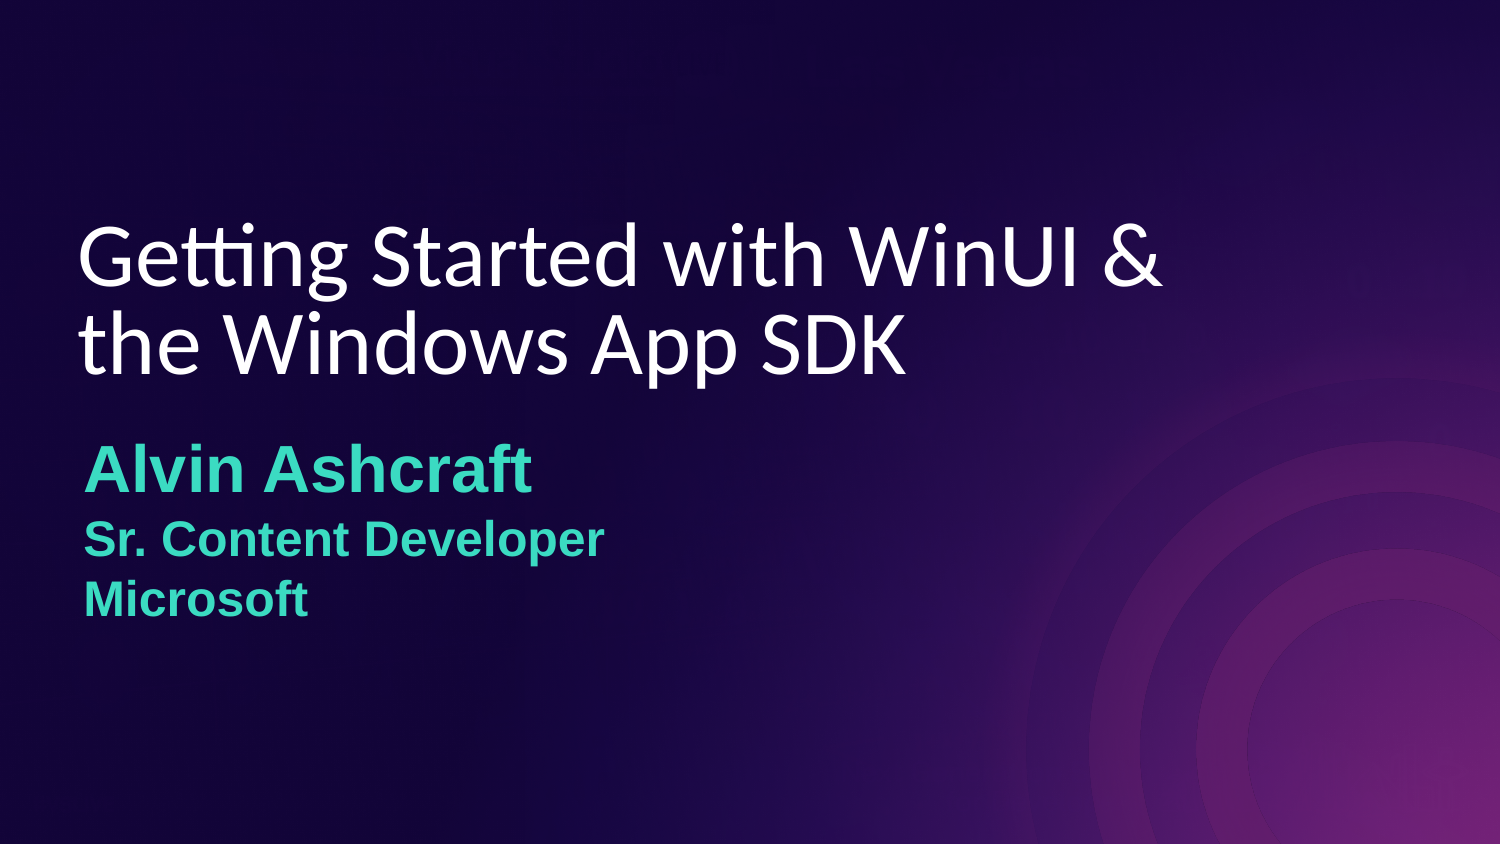

Getting Started with WinUI & the Windows App SDK
Alvin Ashcraft
Sr. Content Developer
Microsoft